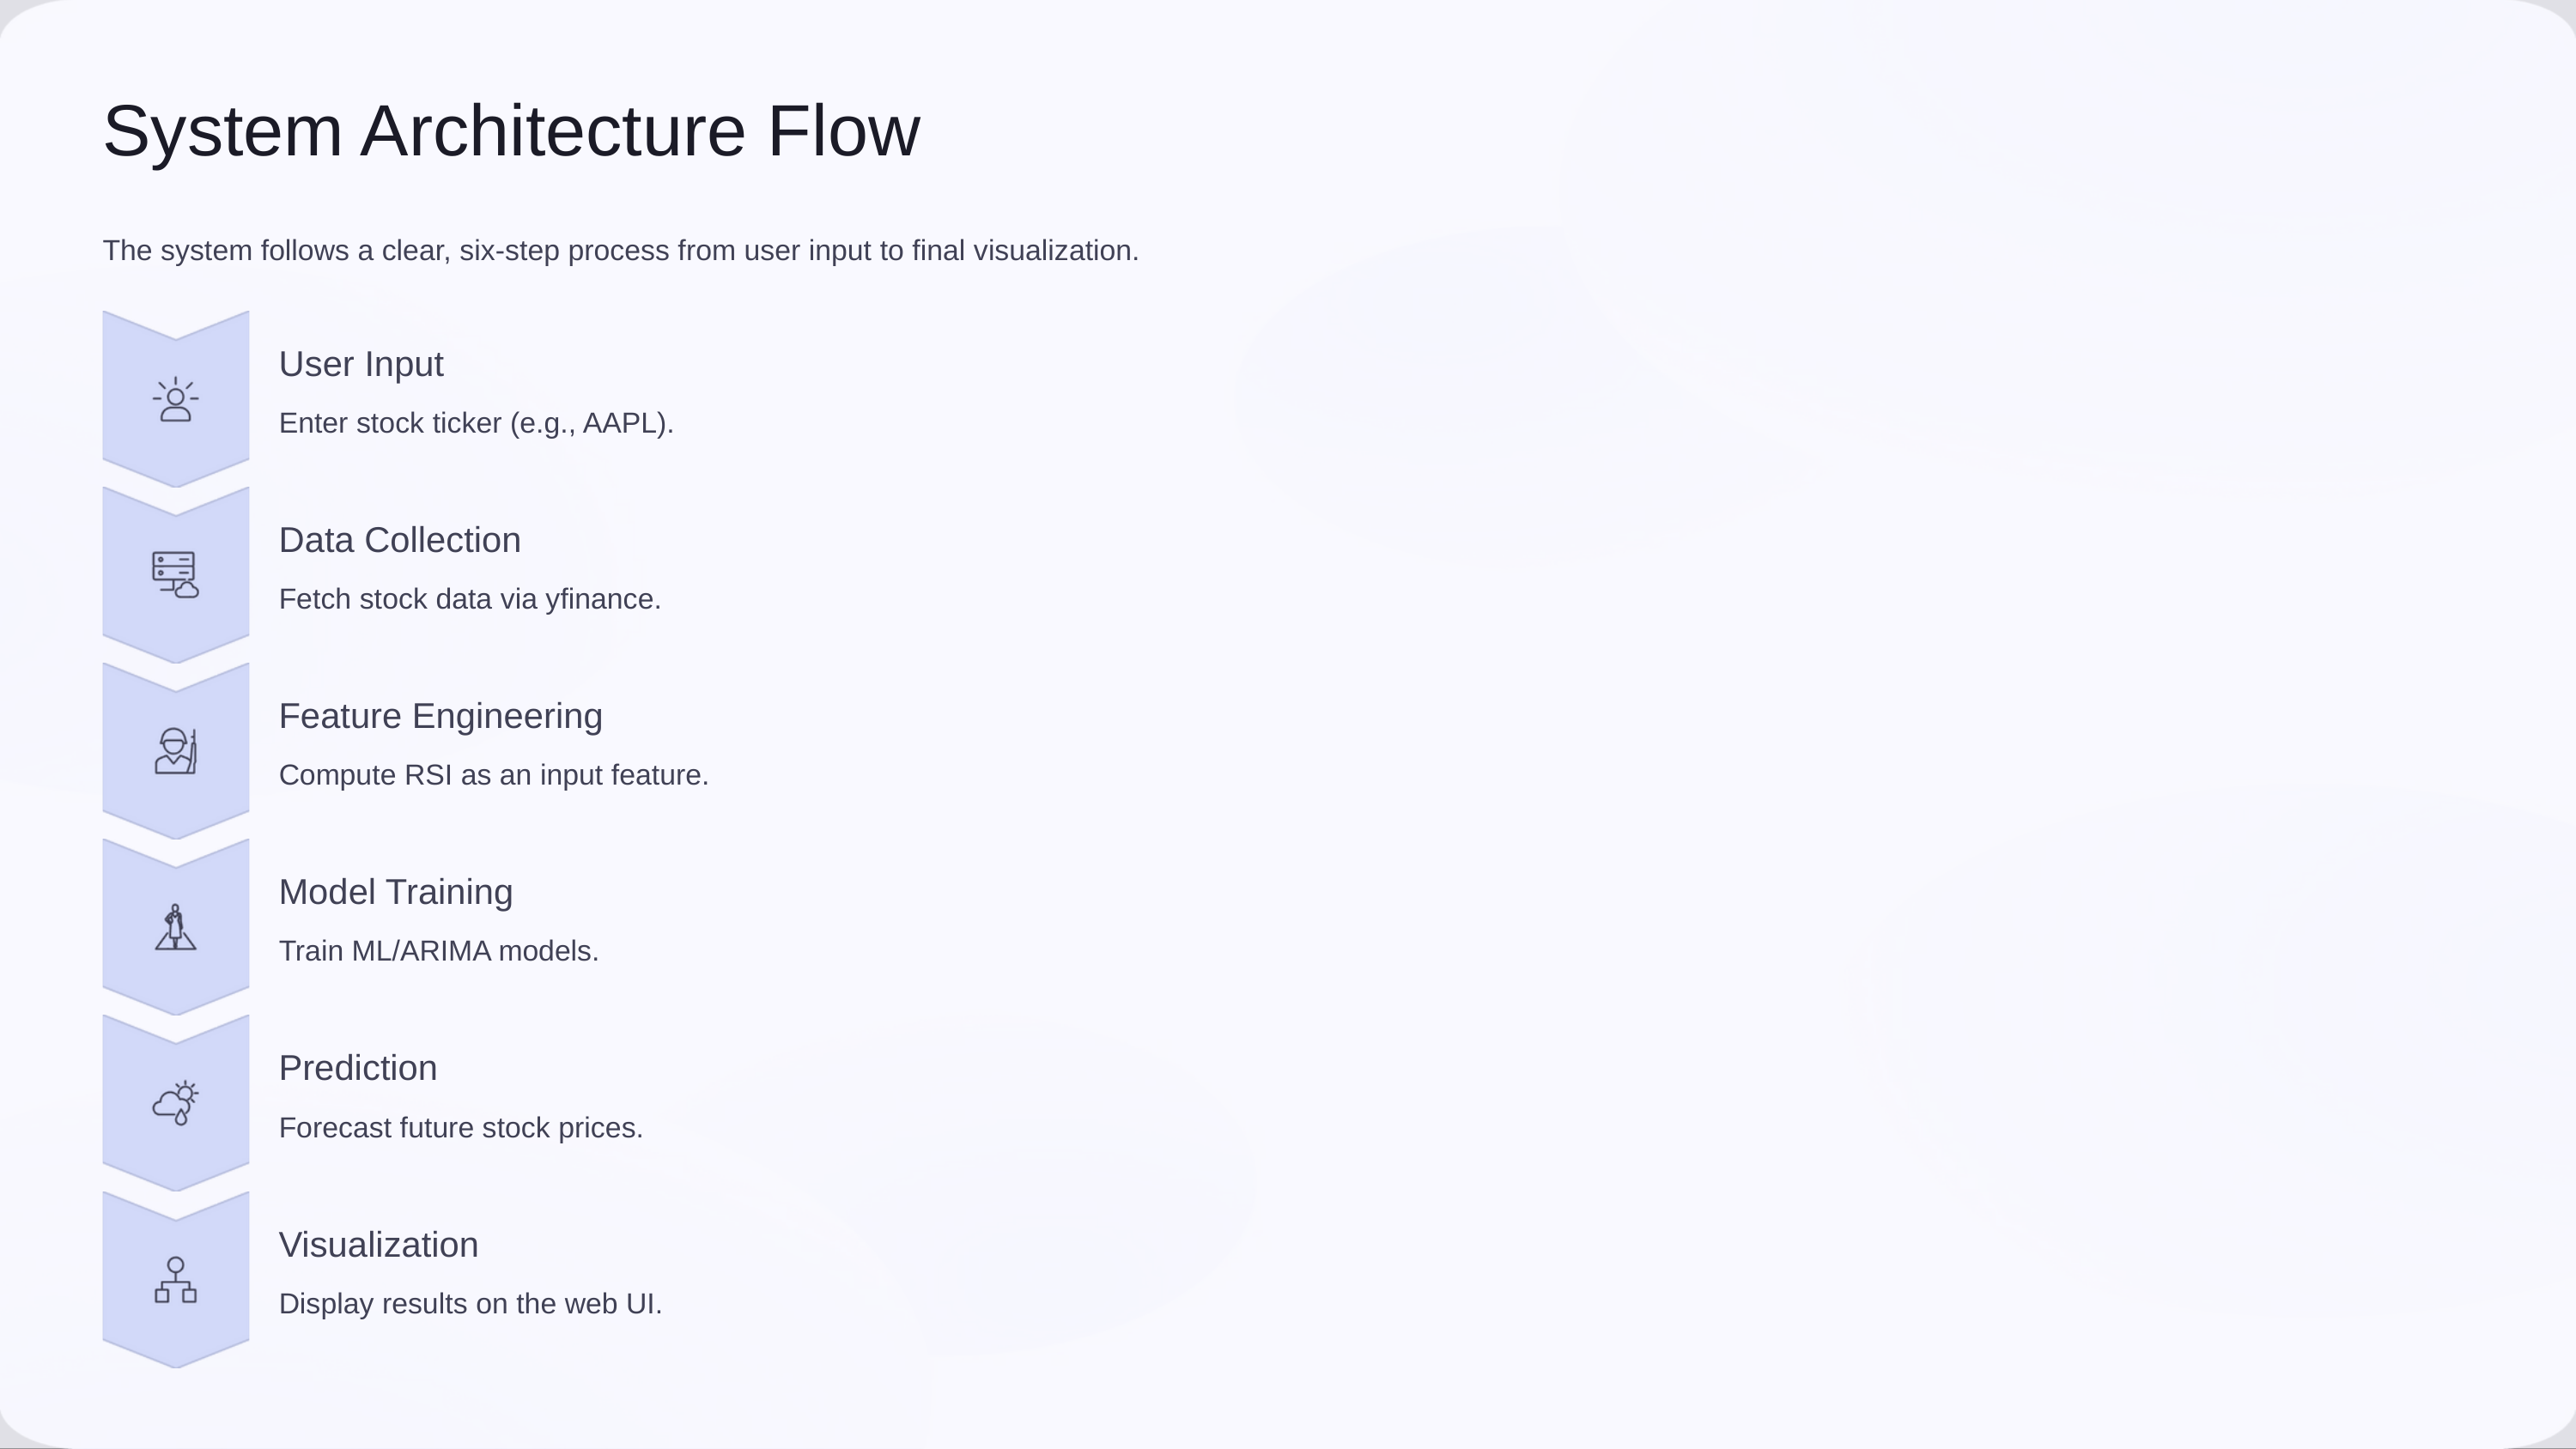

System Architecture Flow
The system follows a clear, six-step process from user input to final visualization.

User Input
Enter stock ticker (e.g., AAPL).

Data Collection
Fetch stock data via yfinance.

Feature Engineering
Compute RSI as an input feature.

Model Training
Train ML/ARIMA models.

Prediction
Forecast future stock prices.

Visualization
Display results on the web UI.